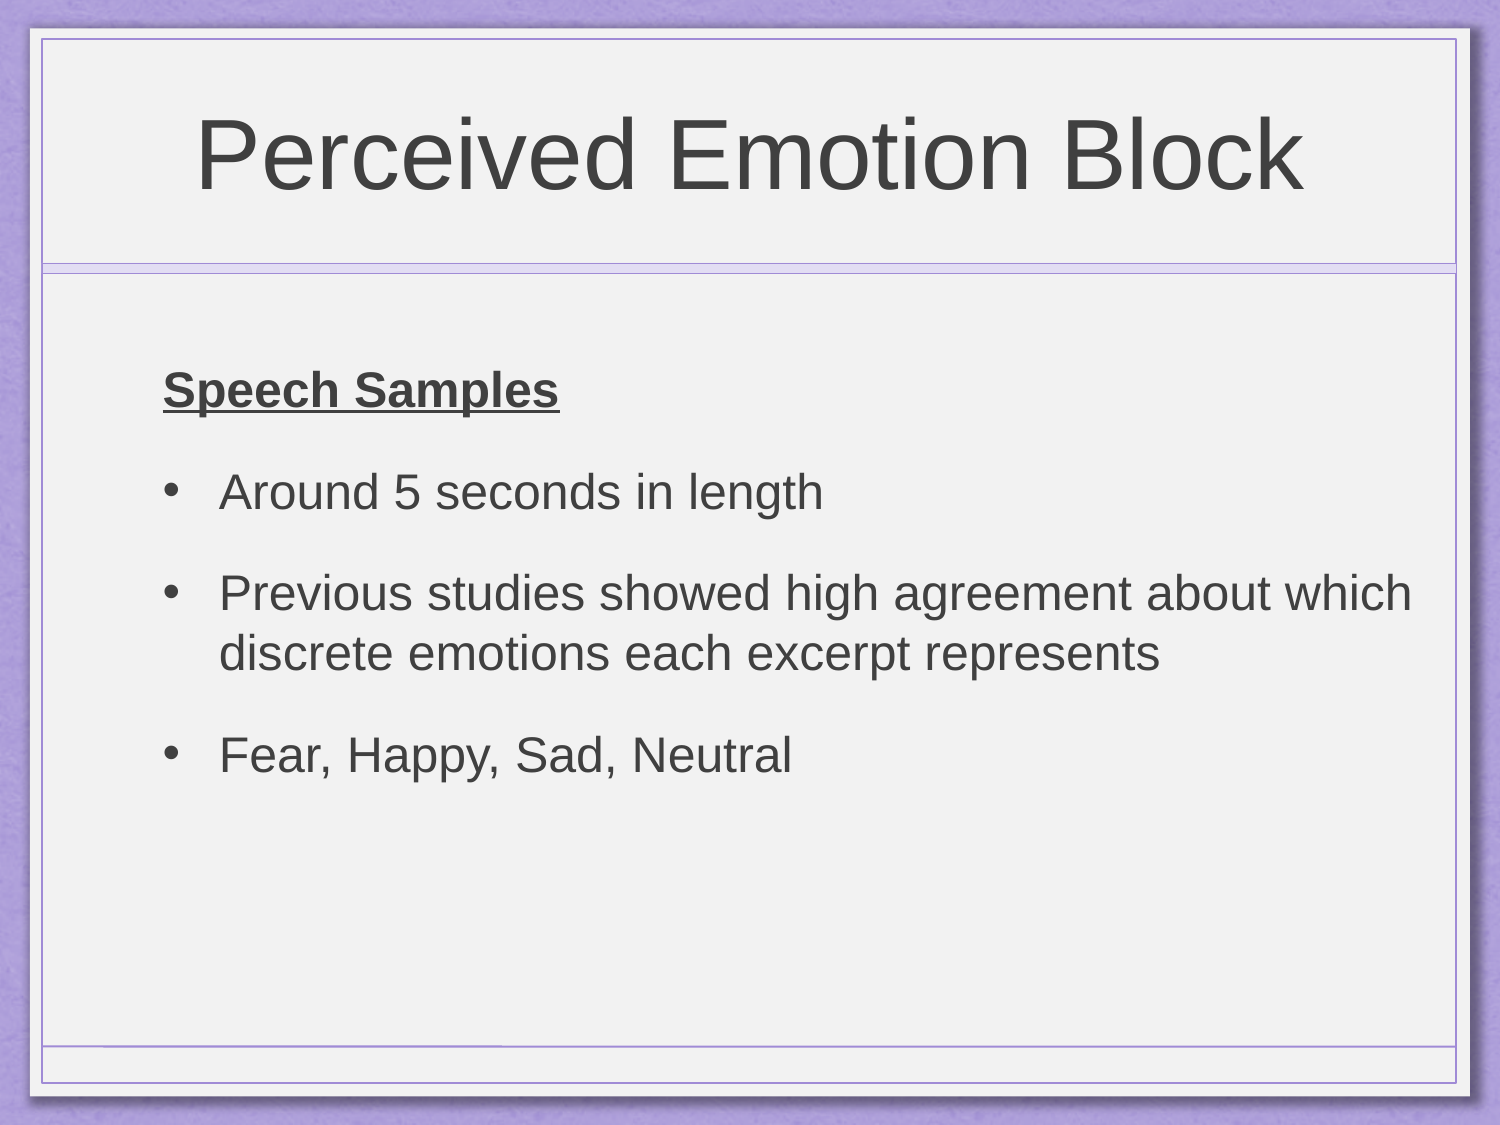

# Perceived Emotion Block
Speech Samples
Around 5 seconds in length
Previous studies showed high agreement about which discrete emotions each excerpt represents
Fear, Happy, Sad, Neutral